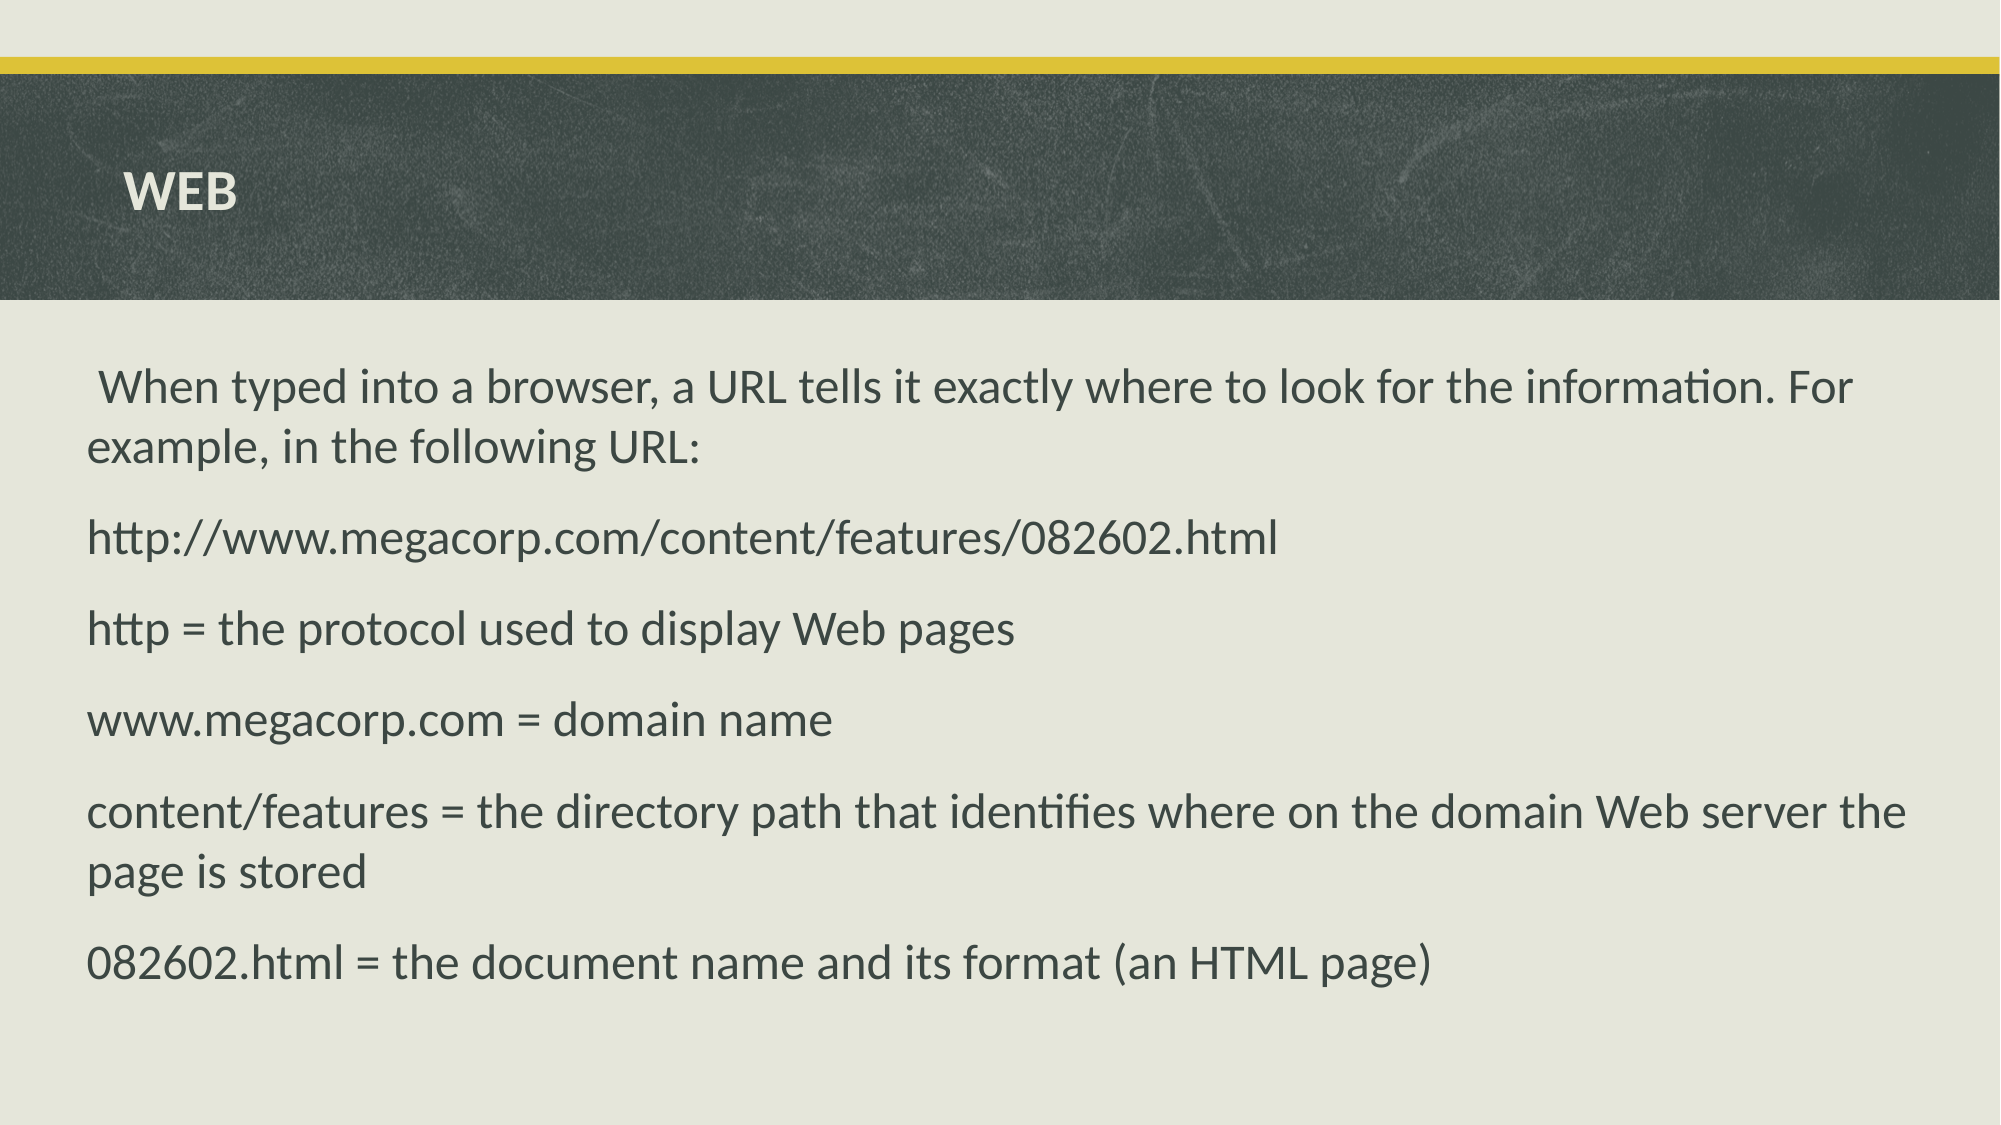

# WEB
 When typed into a browser, a URL tells it exactly where to look for the information. For example, in the following URL:
http://www.megacorp.com/content/features/082602.html
http = the protocol used to display Web pages
www.megacorp.com = domain name
content/features = the directory path that identifies where on the domain Web server the page is stored
082602.html = the document name and its format (an HTML page)